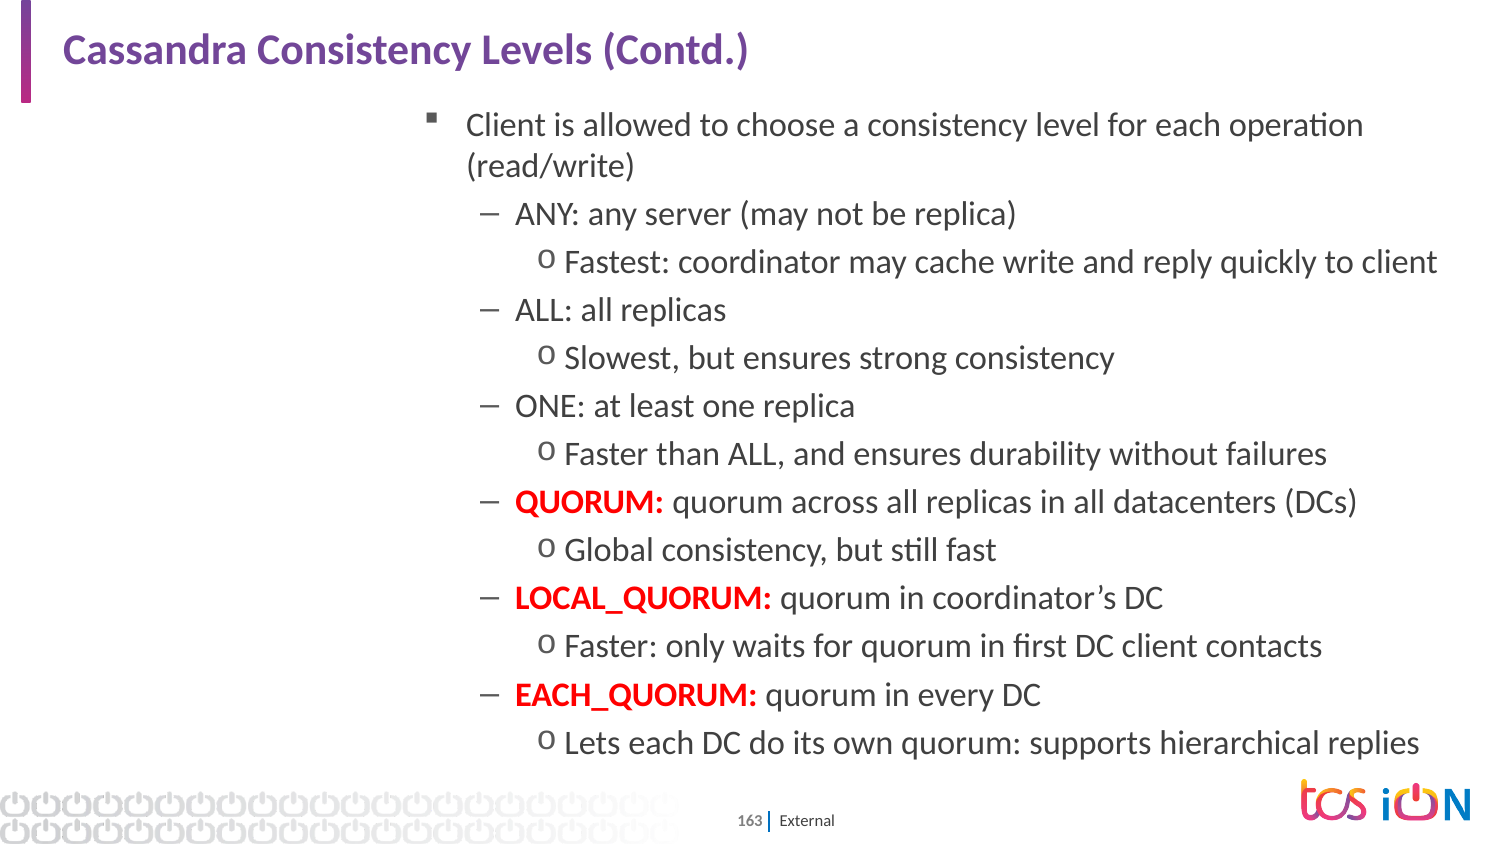

# Cassandra Consistency Levels (Contd.)
Client is allowed to choose a consistency level for each operation (read/write)
ANY: any server (may not be replica)
Fastest: coordinator may cache write and reply quickly to client
ALL: all replicas
Slowest, but ensures strong consistency
ONE: at least one replica
Faster than ALL, and ensures durability without failures
QUORUM: quorum across all replicas in all datacenters (DCs)
Global consistency, but still fast
LOCAL_QUORUM: quorum in coordinator’s DC
Faster: only waits for quorum in first DC client contacts
EACH_QUORUM: quorum in every DC
Lets each DC do its own quorum: supports hierarchical replies

CAP Theorem